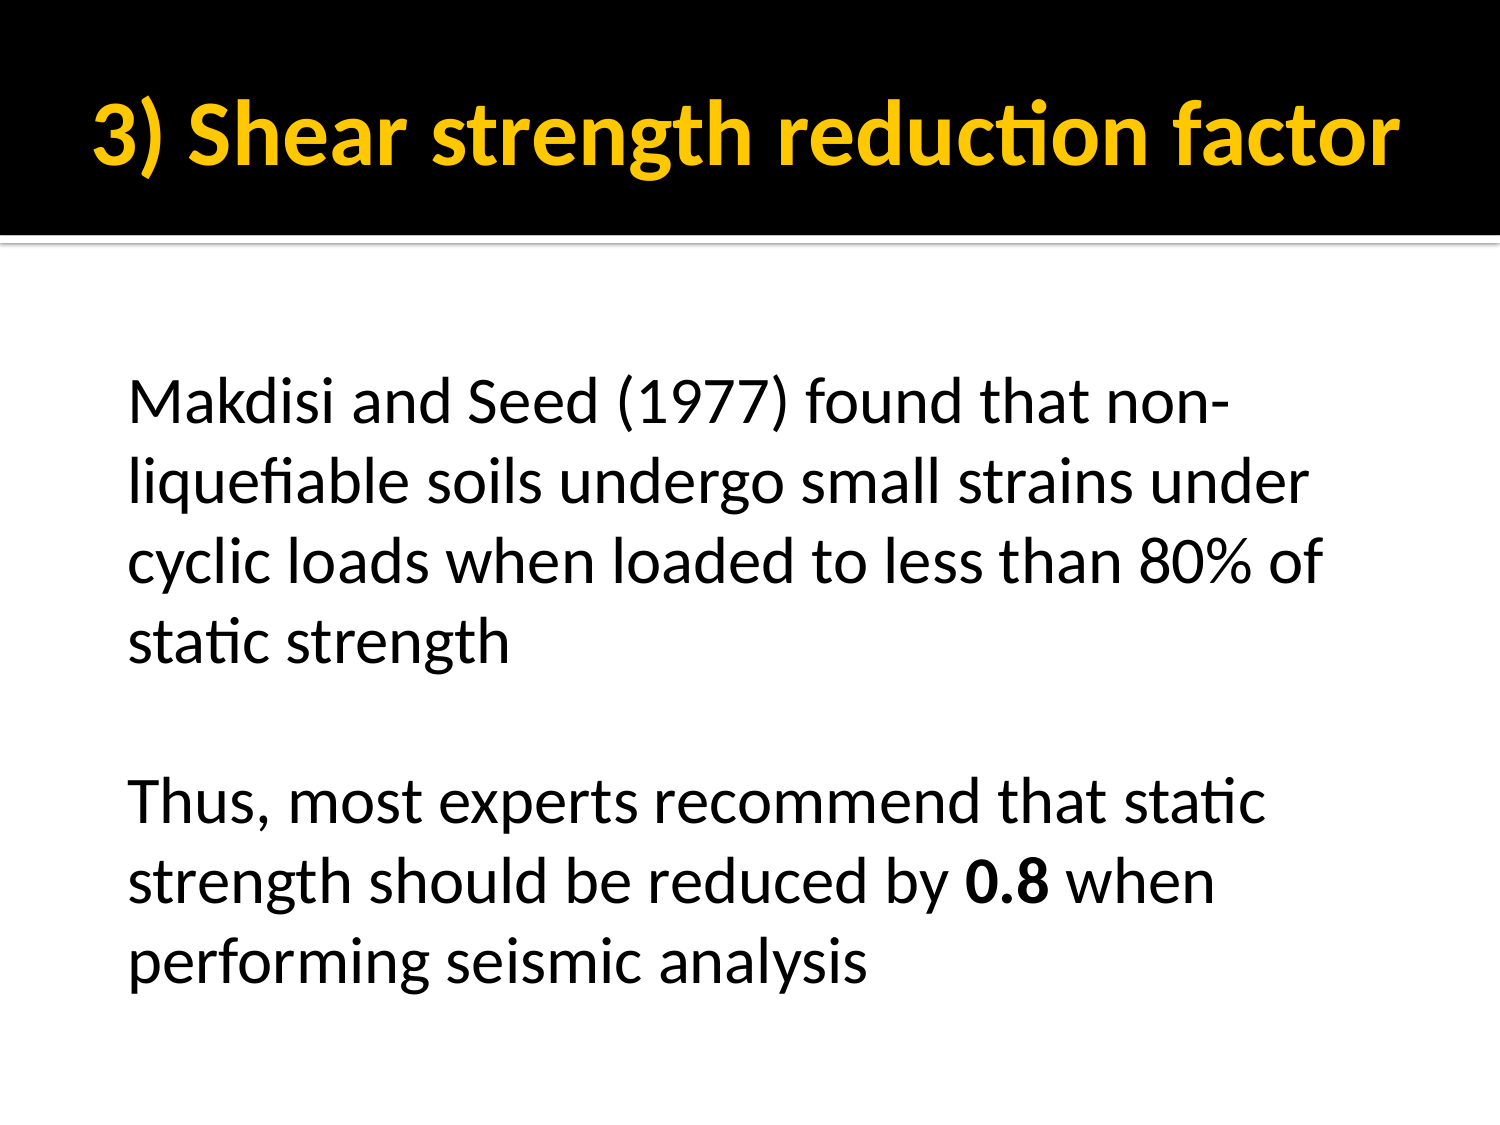

# 3) Shear strength reduction factor
Makdisi and Seed (1977) found that non-liquefiable soils undergo small strains under cyclic loads when loaded to less than 80% of static strength

Thus, most experts recommend that static strength should be reduced by 0.8 when performing seismic analysis